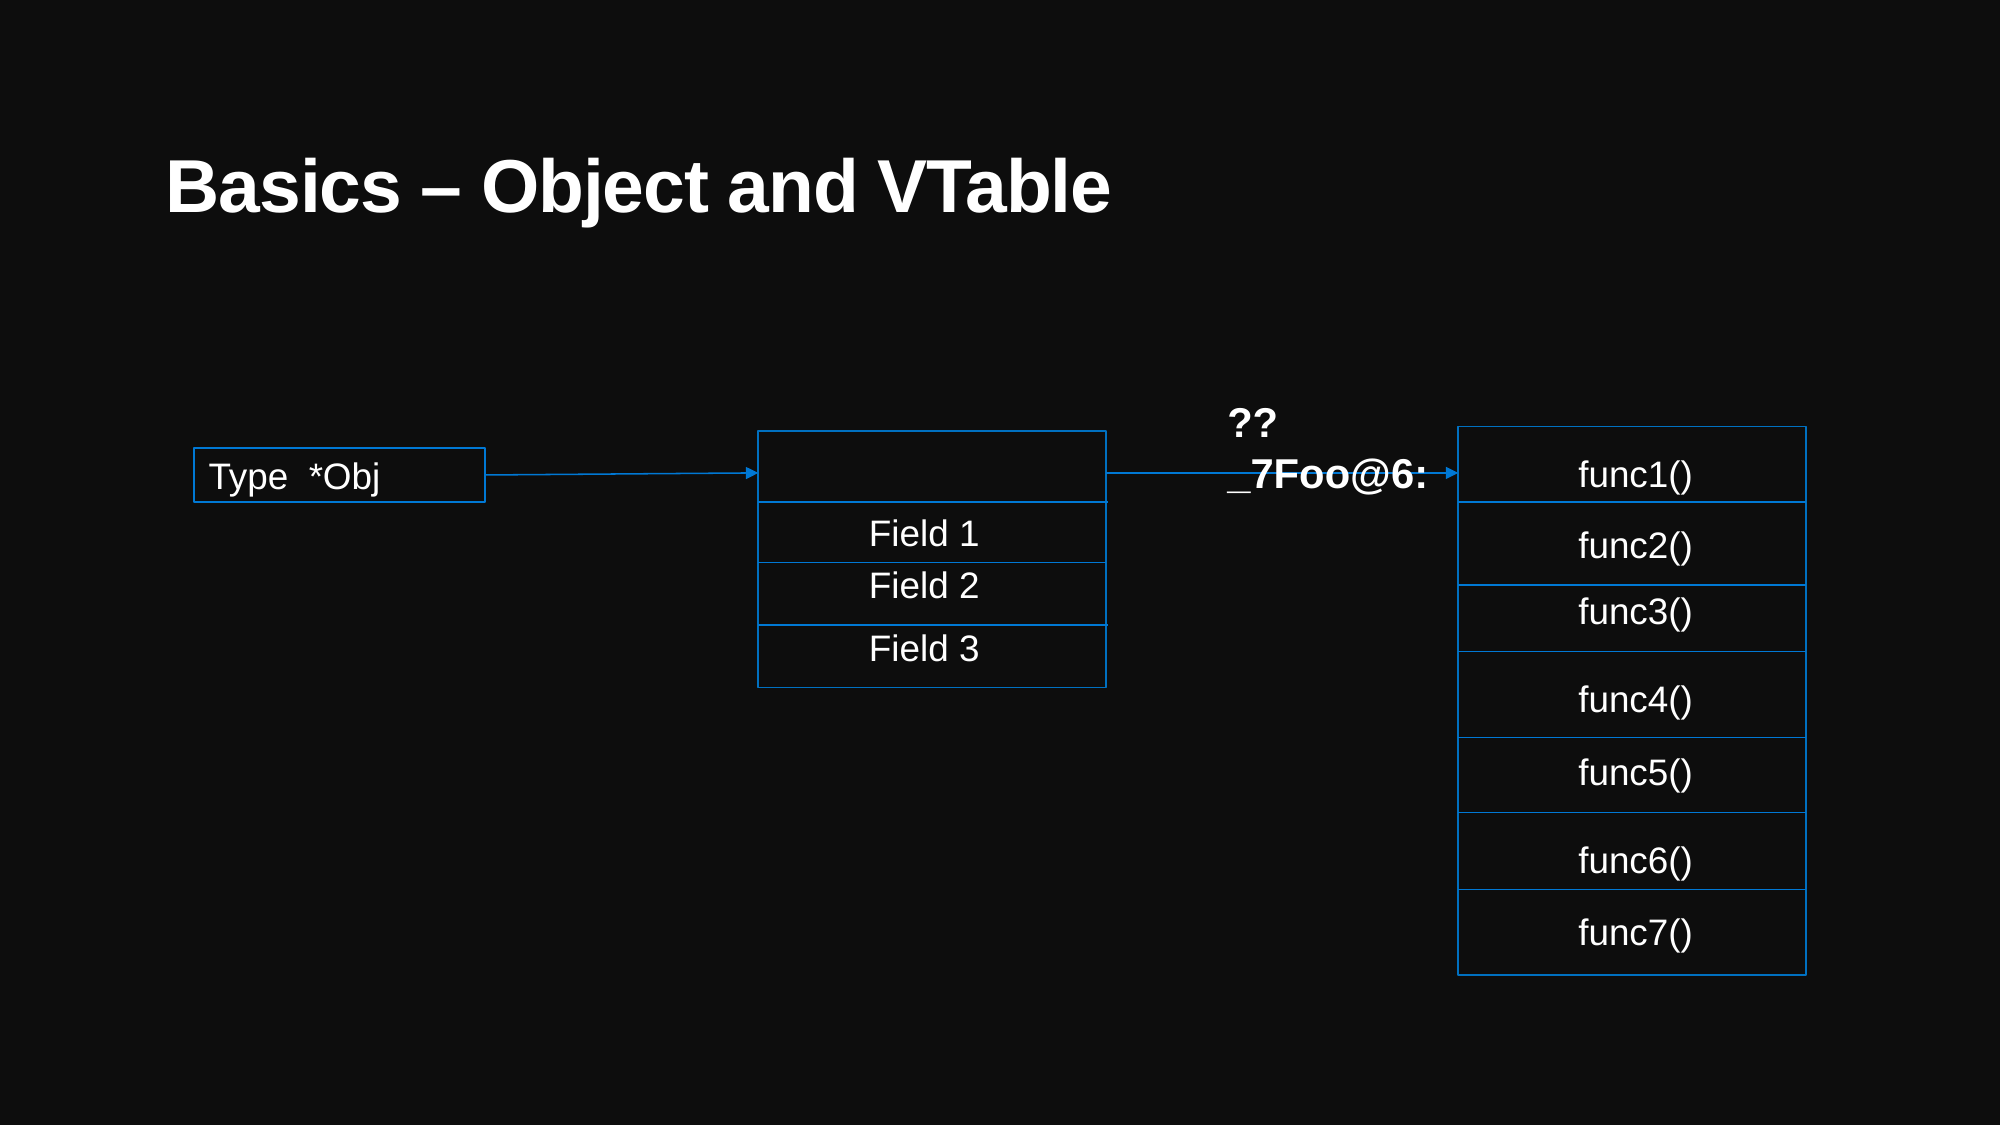

# Basics – Object and VTable
??_7Foo@6:

func1()
Type  *Obj
Field 1
func2()
Field 2
func3()
Field 3
func4()
func5()
func6()
func7()